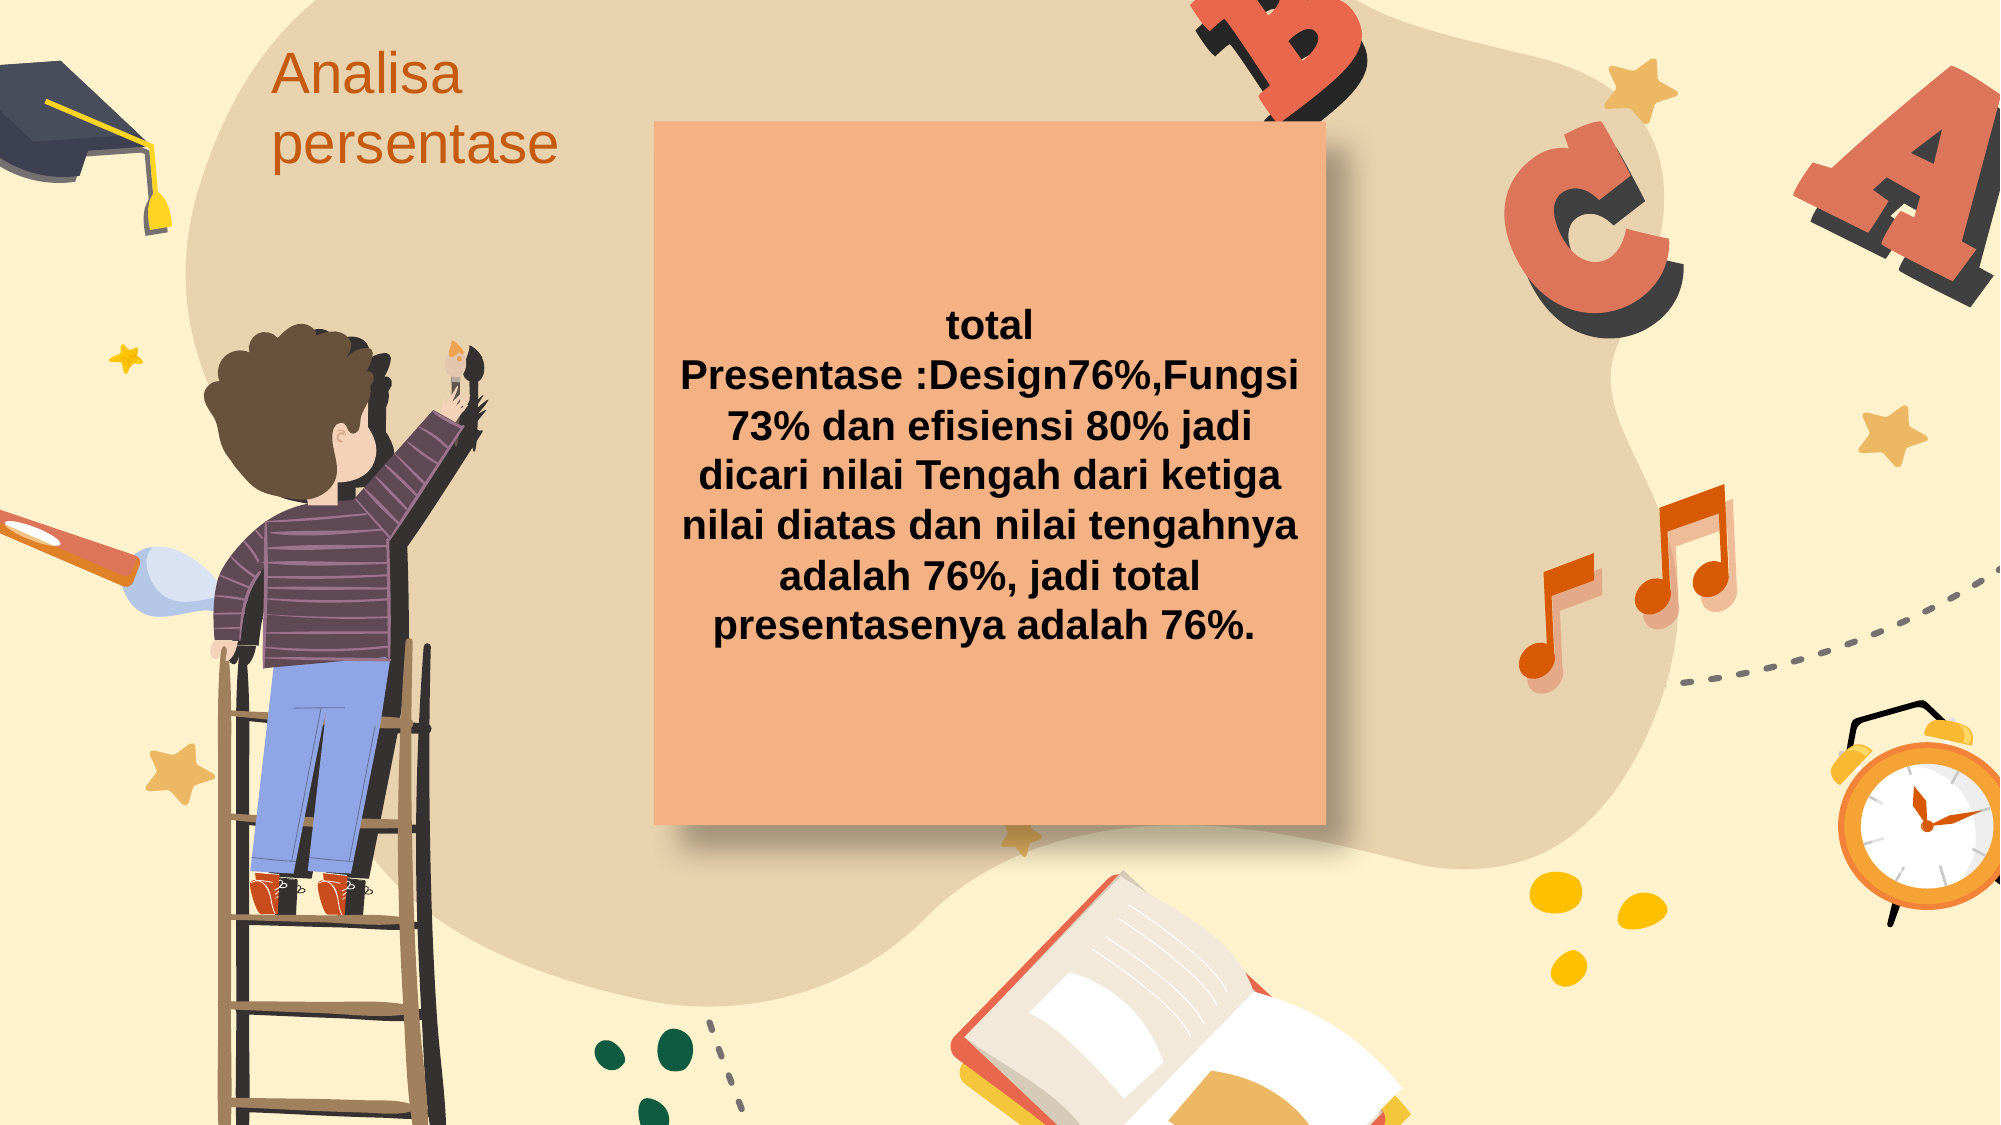

Analisa persentase

total Presentase :Design76%,Fungsi 73% dan efisiensi 80% jadi dicari nilai Tengah dari ketiga nilai diatas dan nilai tengahnya adalah 76%, jadi total presentasenya adalah 76%.